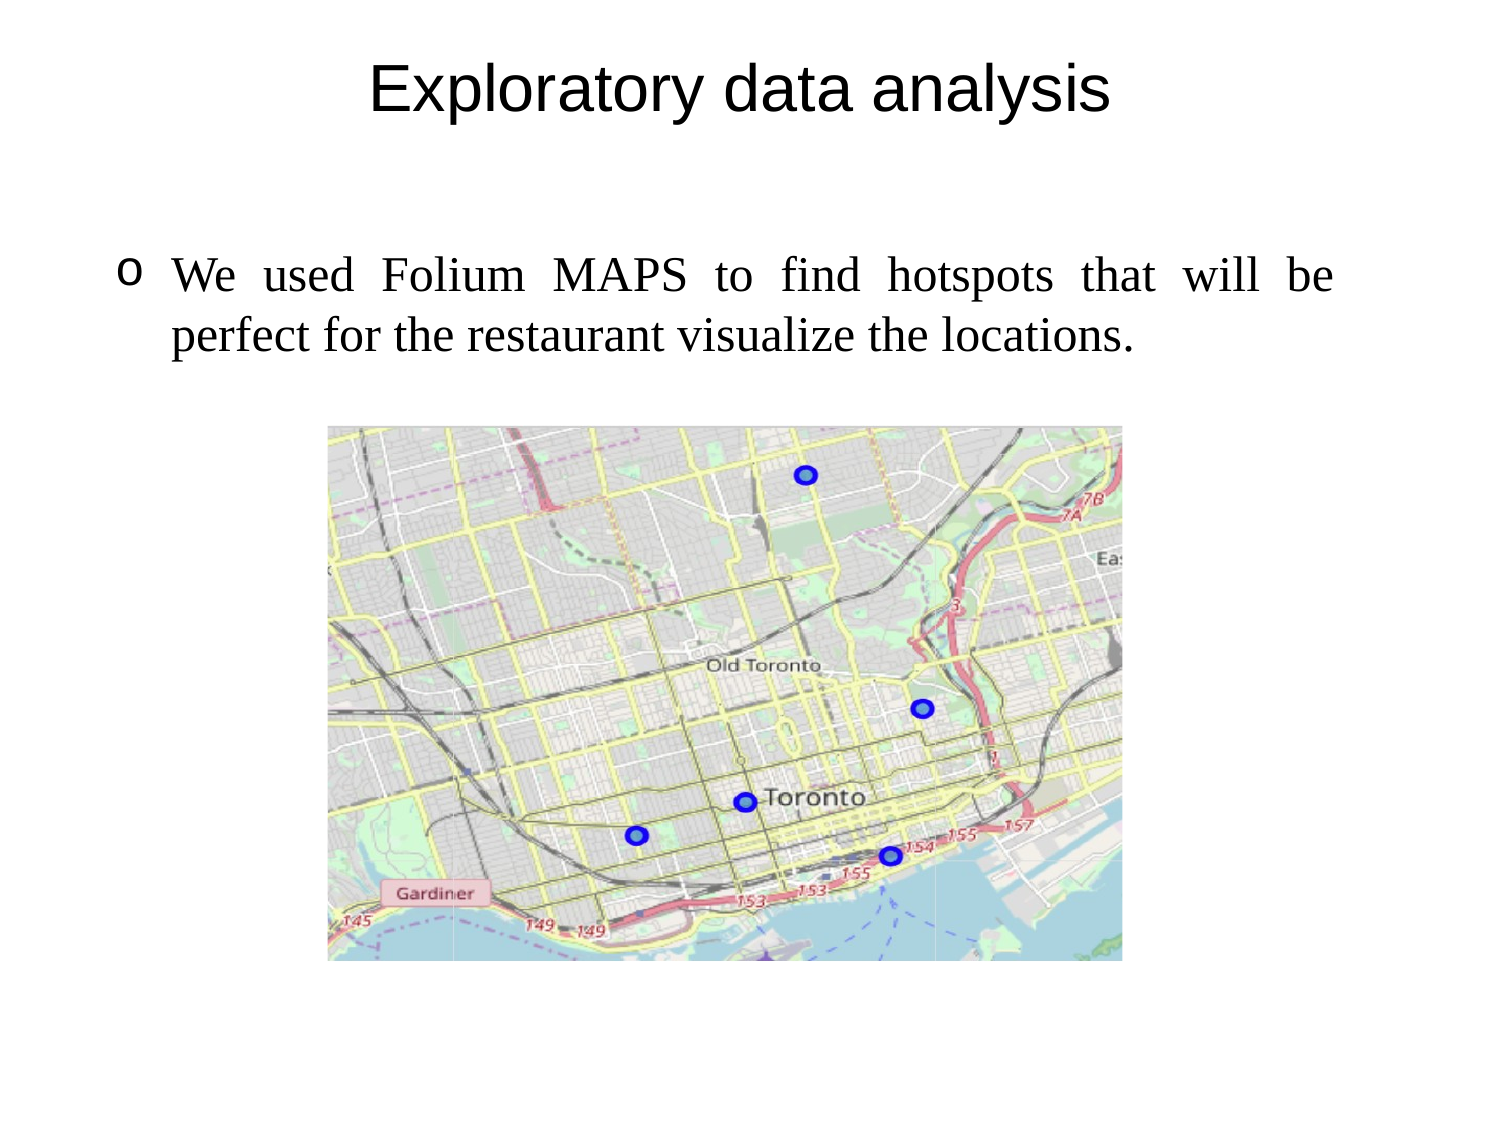

Exploratory data analysis

We used Folium MAPS to find hotspots that will be perfect for the restaurant visualize the locations.